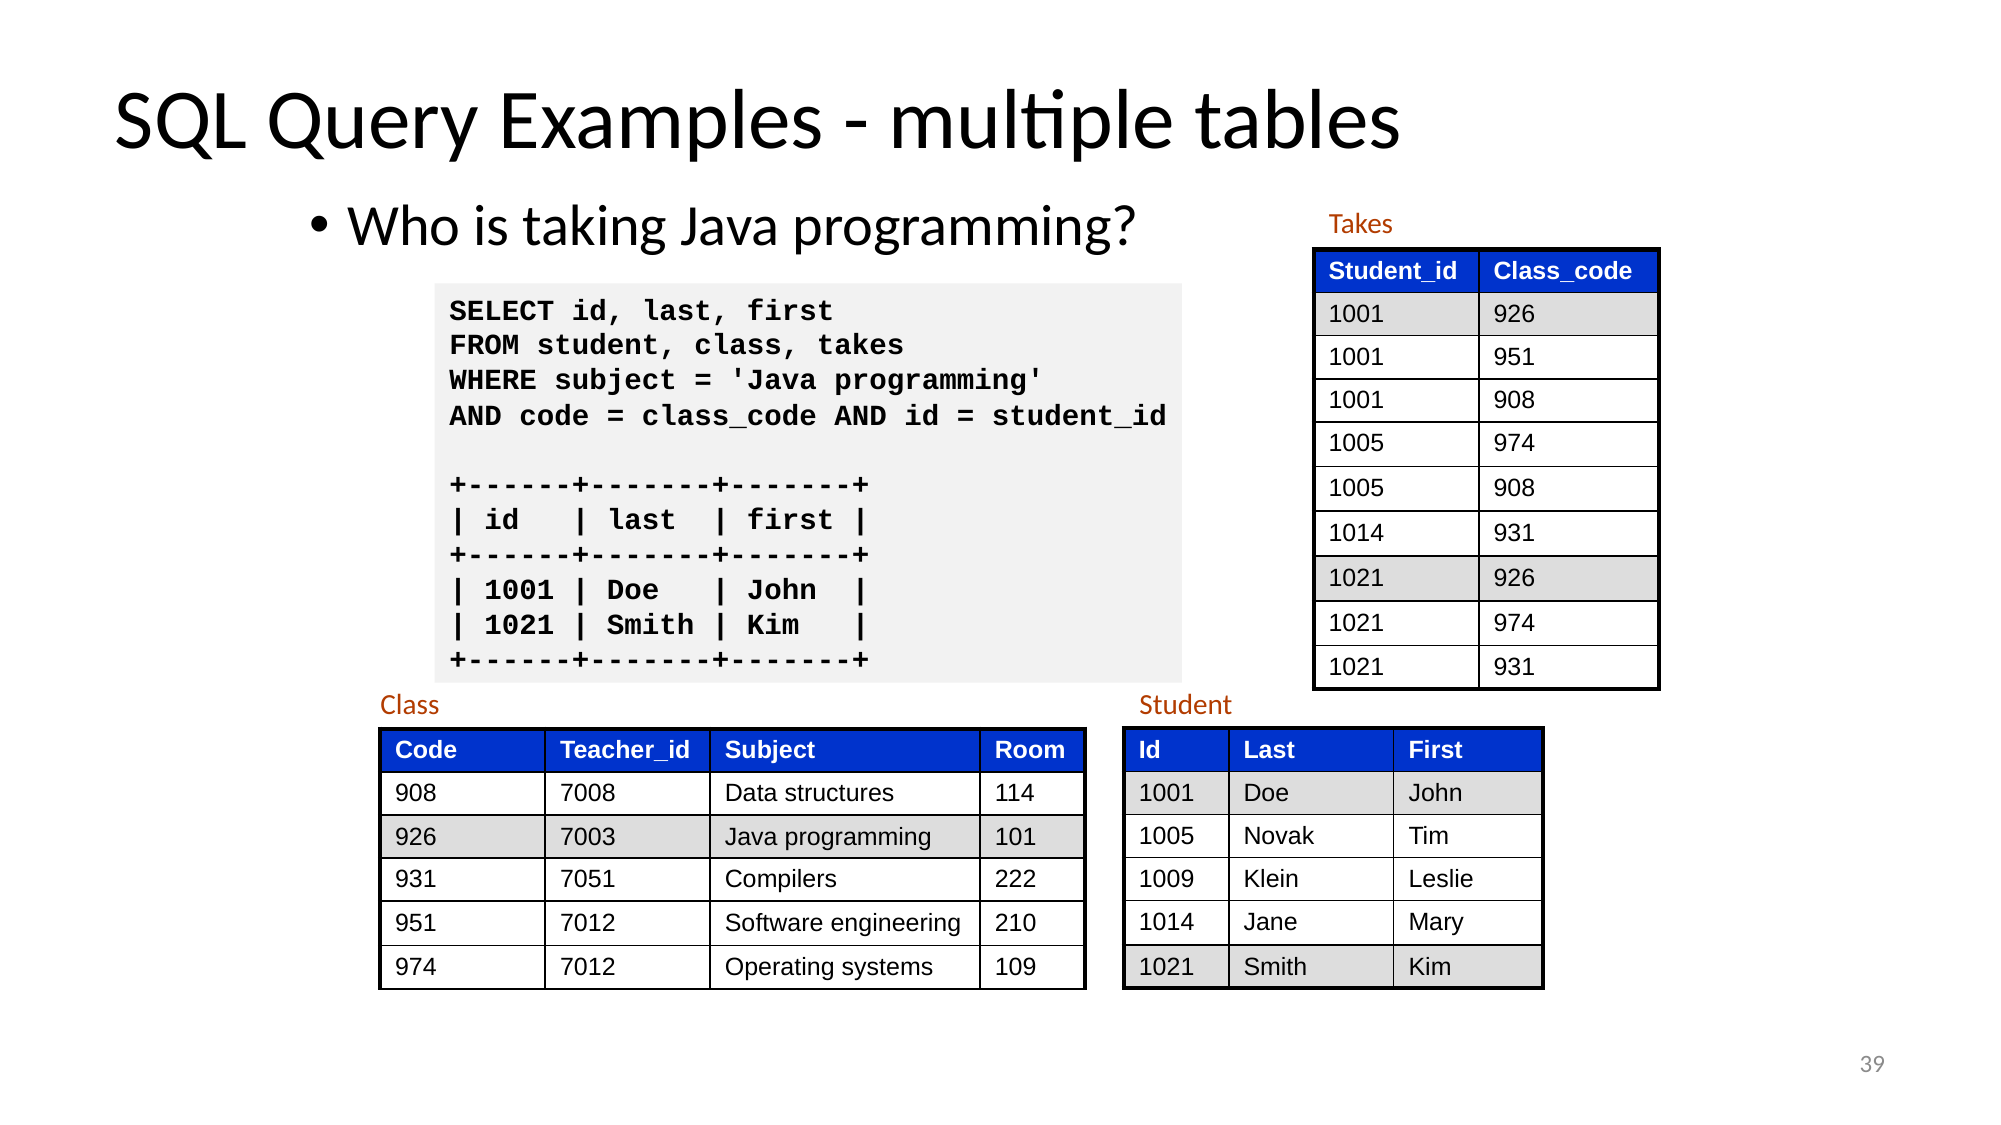

# SQL Query Examples - multiple tables
Who is taking Java programming?
Takes
| Student\_id | Class\_code |
| --- | --- |
| 1001 | 926 |
| 1001 | 951 |
| 1001 | 908 |
| 1005 | 974 |
| 1005 | 908 |
| 1014 | 931 |
| 1021 | 926 |
| 1021 | 974 |
| 1021 | 931 |
SELECT id, last, first
FROM student, class, takes
WHERE subject = 'Java programming'
AND code = class_code AND id = student_id

+------+-------+-------+
| id   | last  | first |
+------+-------+-------+
| 1001 | Doe   | John  |
| 1021 | Smith | Kim   |
+------+-------+-------+
Class
Student
| Id | Last | First |
| --- | --- | --- |
| 1001 | Doe | John |
| 1005 | Novak | Tim |
| 1009 | Klein | Leslie |
| 1014 | Jane | Mary |
| 1021 | Smith | Kim |
| Code | Teacher\_id | Subject | Room |
| --- | --- | --- | --- |
| 908 | 7008 | Data structures | 114 |
| 926 | 7003 | Java programming | 101 |
| 931 | 7051 | Compilers | 222 |
| 951 | 7012 | Software engineering | 210 |
| 974 | 7012 | Operating systems | 109 |
39